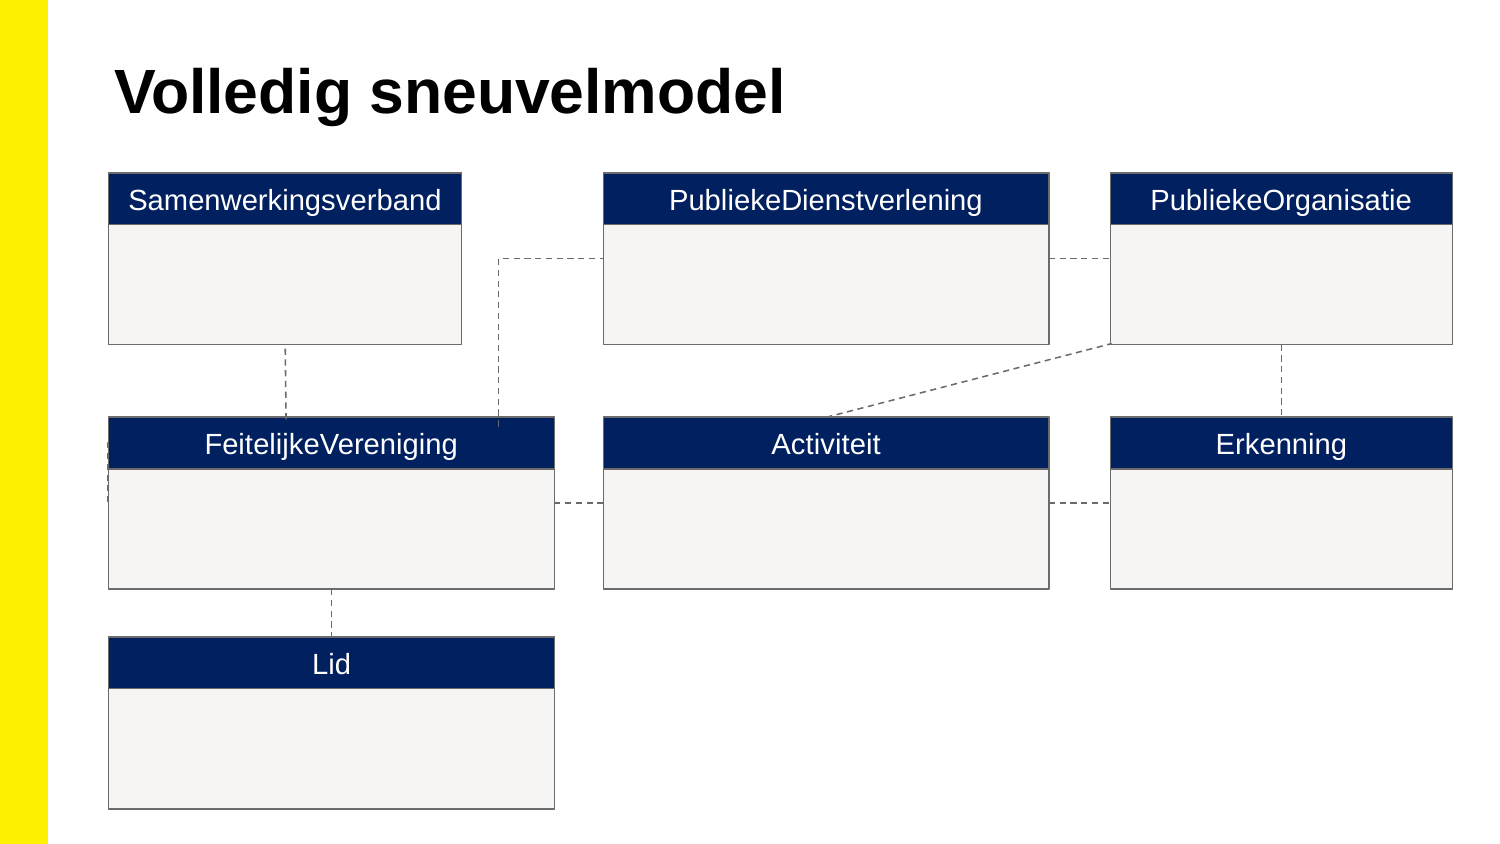

Volledig sneuvelmodel

Samenwerkingsverband

PubliekeDienstverlening

PubliekeOrganisatie

Activiteit

Erkenning

FeitelijkeVereniging

Lid